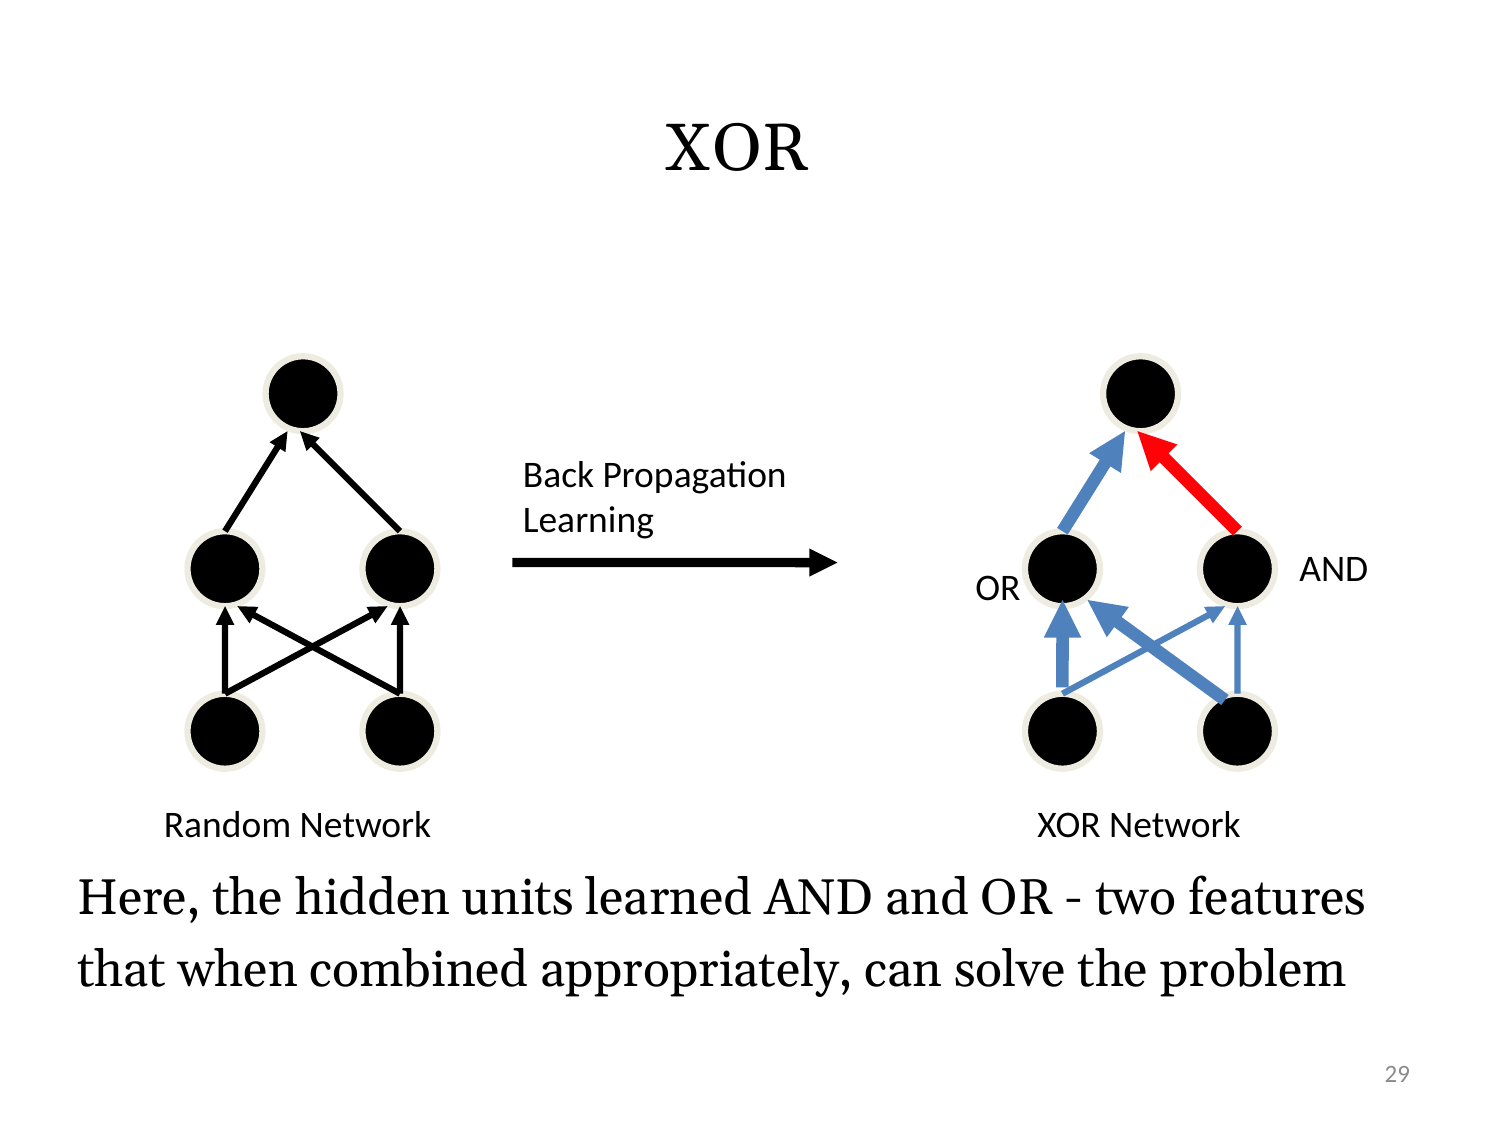

# XOR

Back Propagation
Learning

AND

OR

Random Network
XOR Network
Here, the hidden units learned AND and OR - two features that when combined appropriately, can solve the problem
29